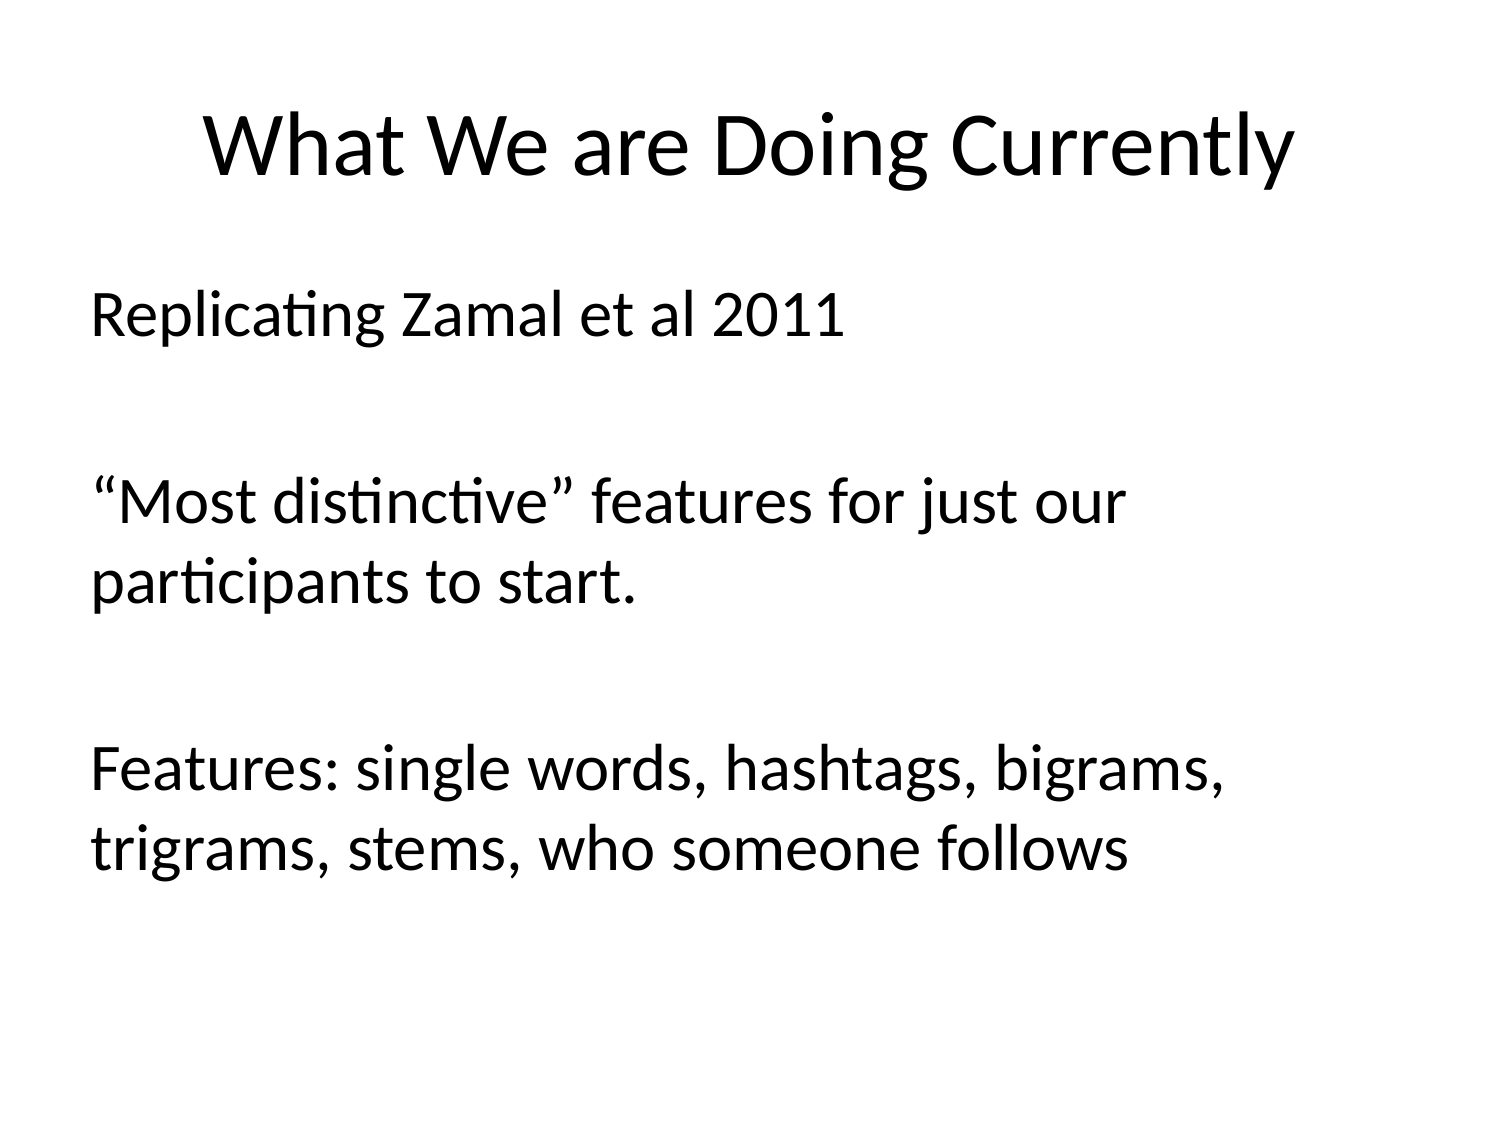

# What We are Doing Currently
Replicating Zamal et al 2011

“Most distinctive” features for just our participants to start.

Features: single words, hashtags, bigrams, trigrams, stems, who someone follows